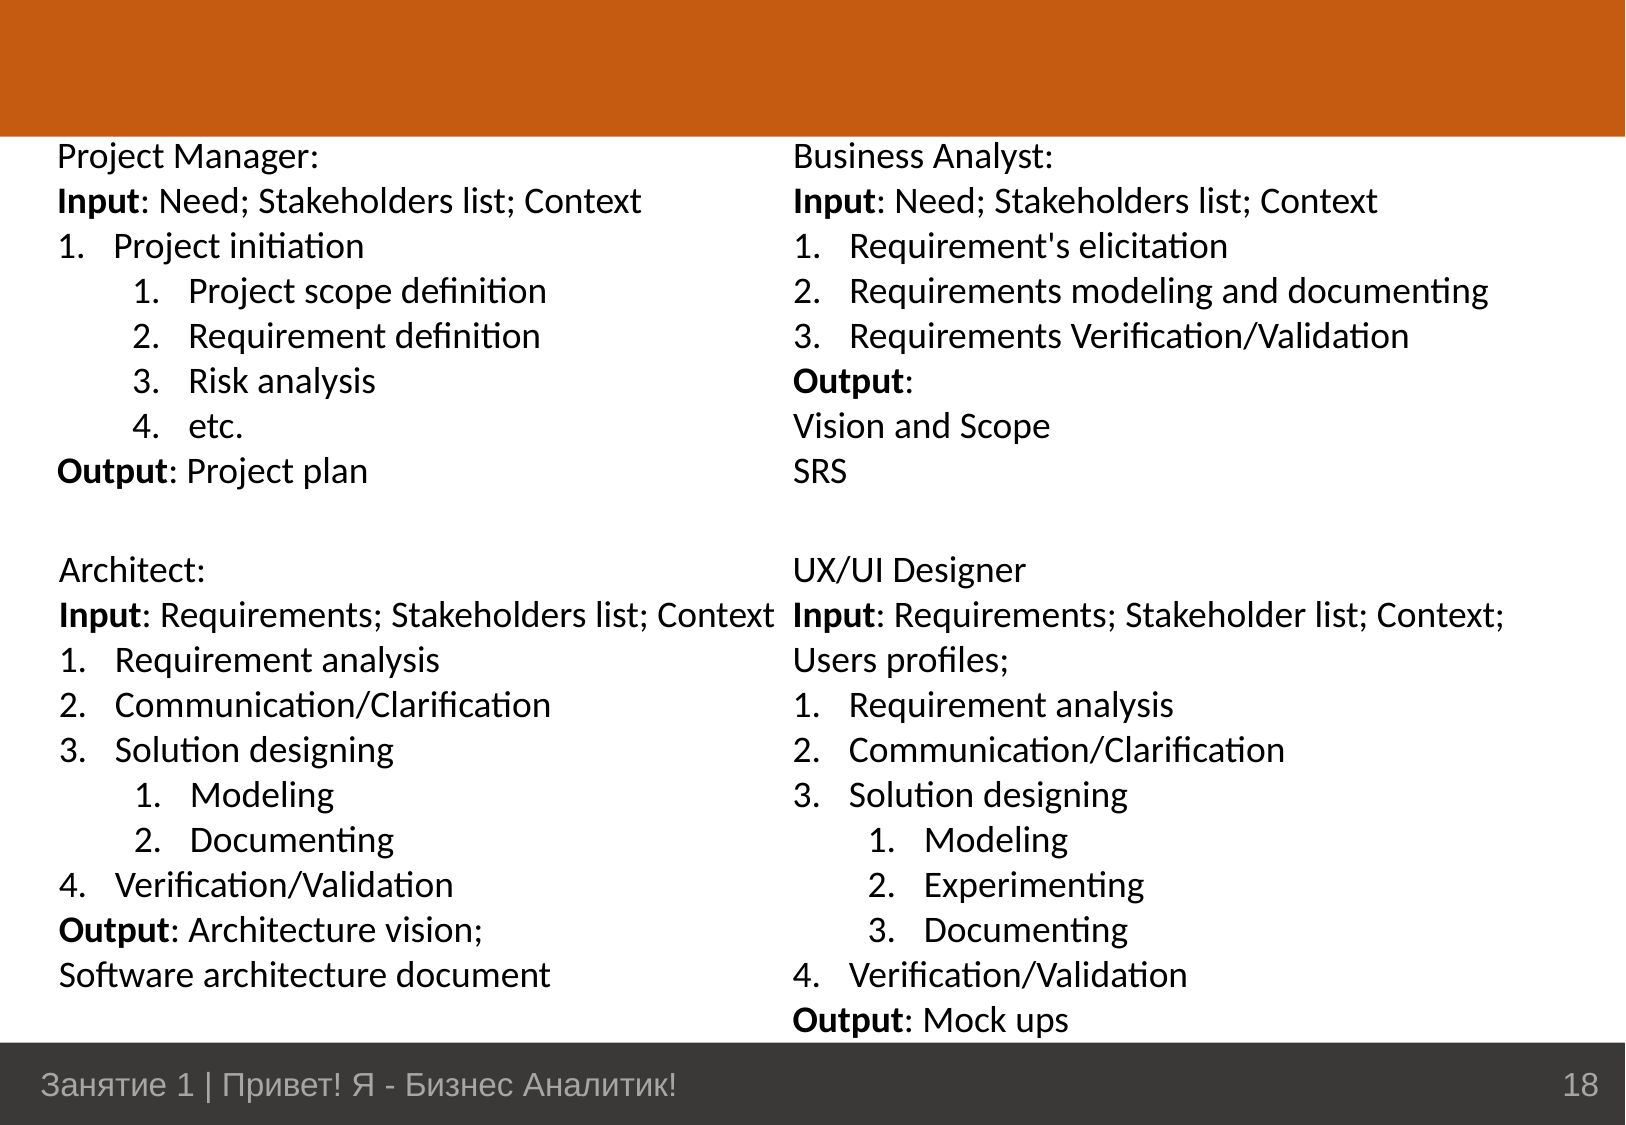

Project Manager:
Input: Need; Stakeholders list; Context
Project initiation
Project scope definition
Requirement definition
Risk analysis
etc.
Output: Project plan
Business Analyst:
Input: Need; Stakeholders list; Context
Requirement's elicitation
Requirements modeling and documenting
Requirements Verification/Validation
Output:
Vision and Scope
SRS
Architect:
Input: Requirements; Stakeholders list; Context
Requirement analysis
Communication/Clarification
Solution designing
Modeling
Documenting
Verification/Validation
Output: Architecture vision;
Software architecture document
UX/UI Designer
Input: Requirements; Stakeholder list; Context;
Users profiles;
Requirement analysis
Communication/Clarification
Solution designing
Modeling
Experimenting
Documenting
Verification/Validation
Output: Mock ups

18
Занятие 1 | Привет! Я - Бизнес Аналитик!